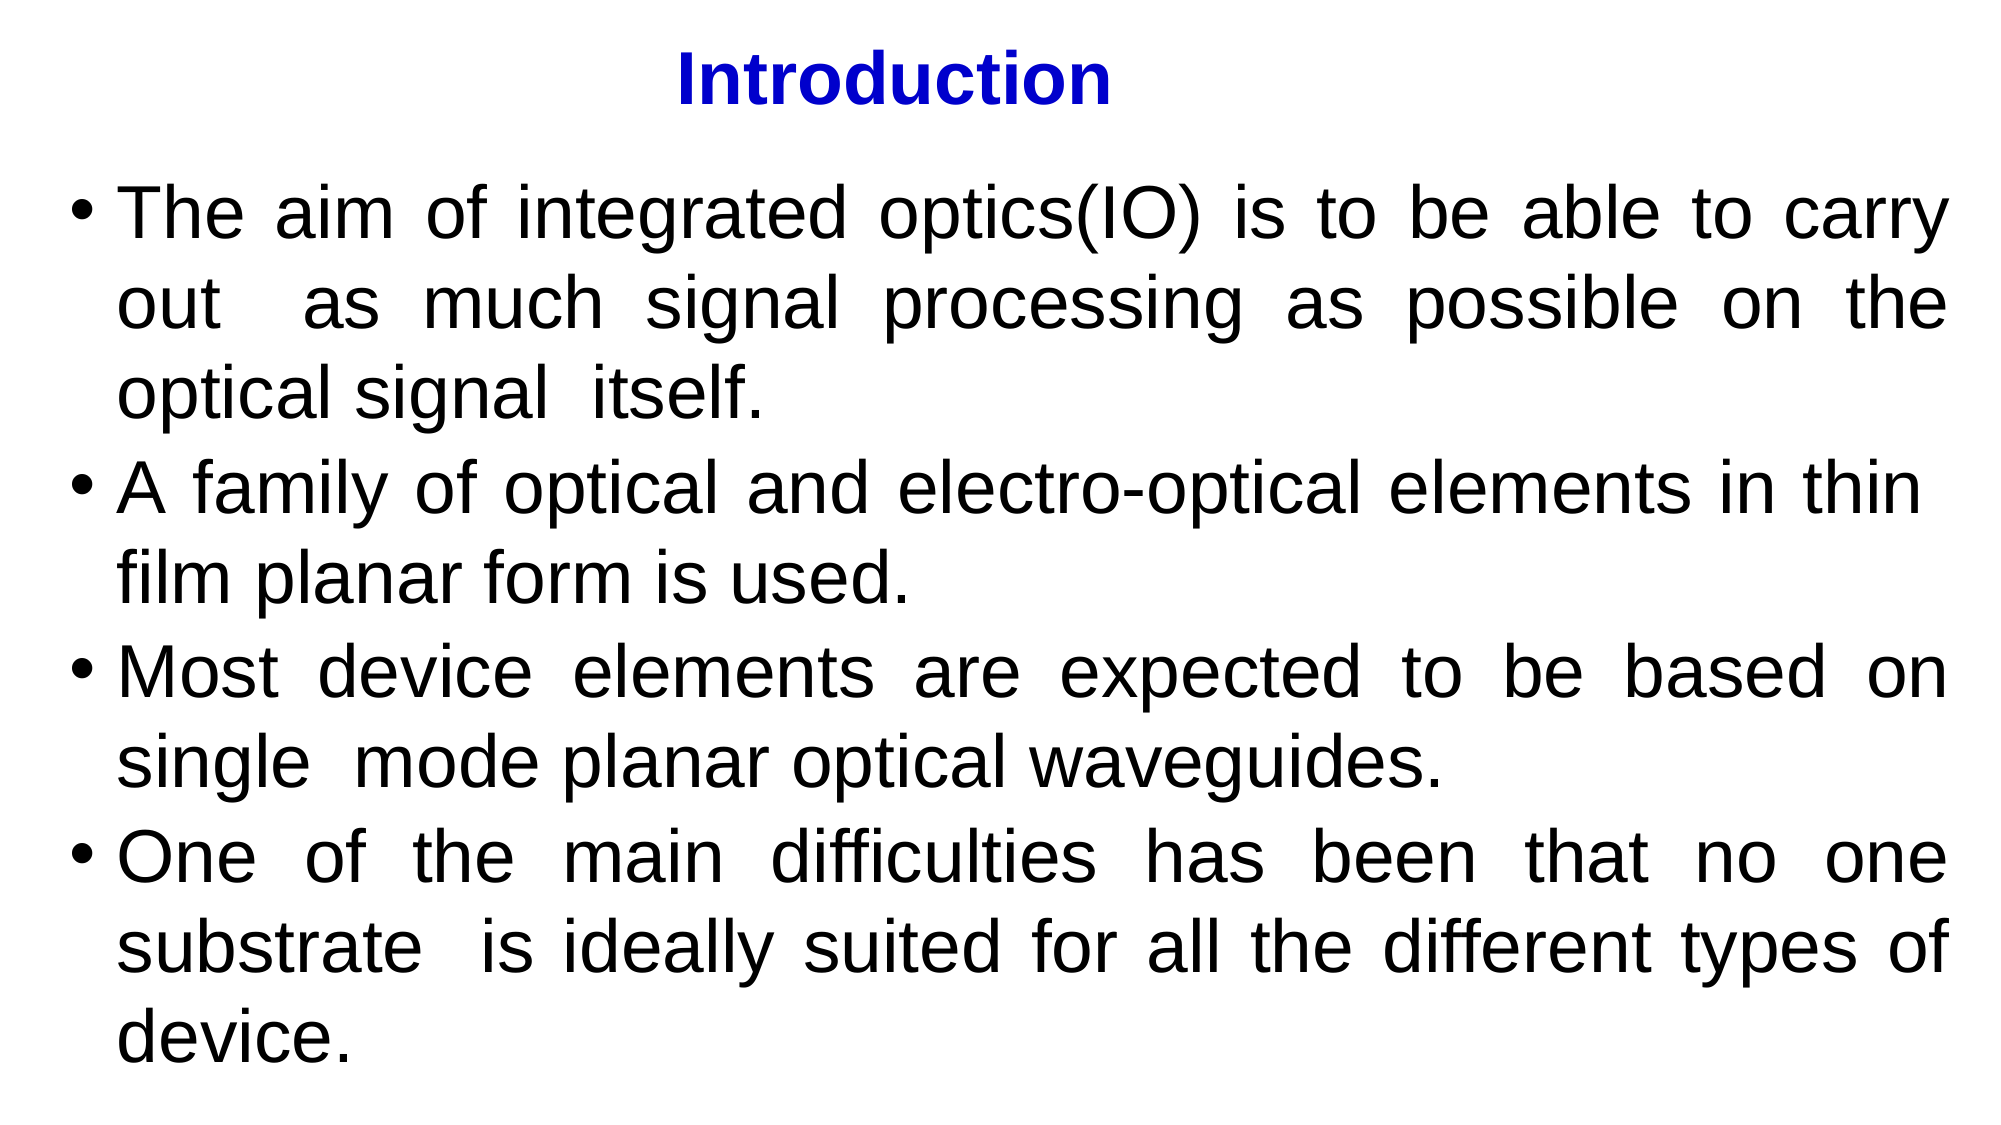

Introduction
The aim of integrated optics(IO) is to be able to carry out  as much signal processing as possible on the optical signal  itself.
A family of optical and electro-optical elements in thin  film planar form is used.
Most device elements are expected to be based on single  mode planar optical waveguides.
One of the main difficulties has been that no one substrate  is ideally suited for all the different types of device.